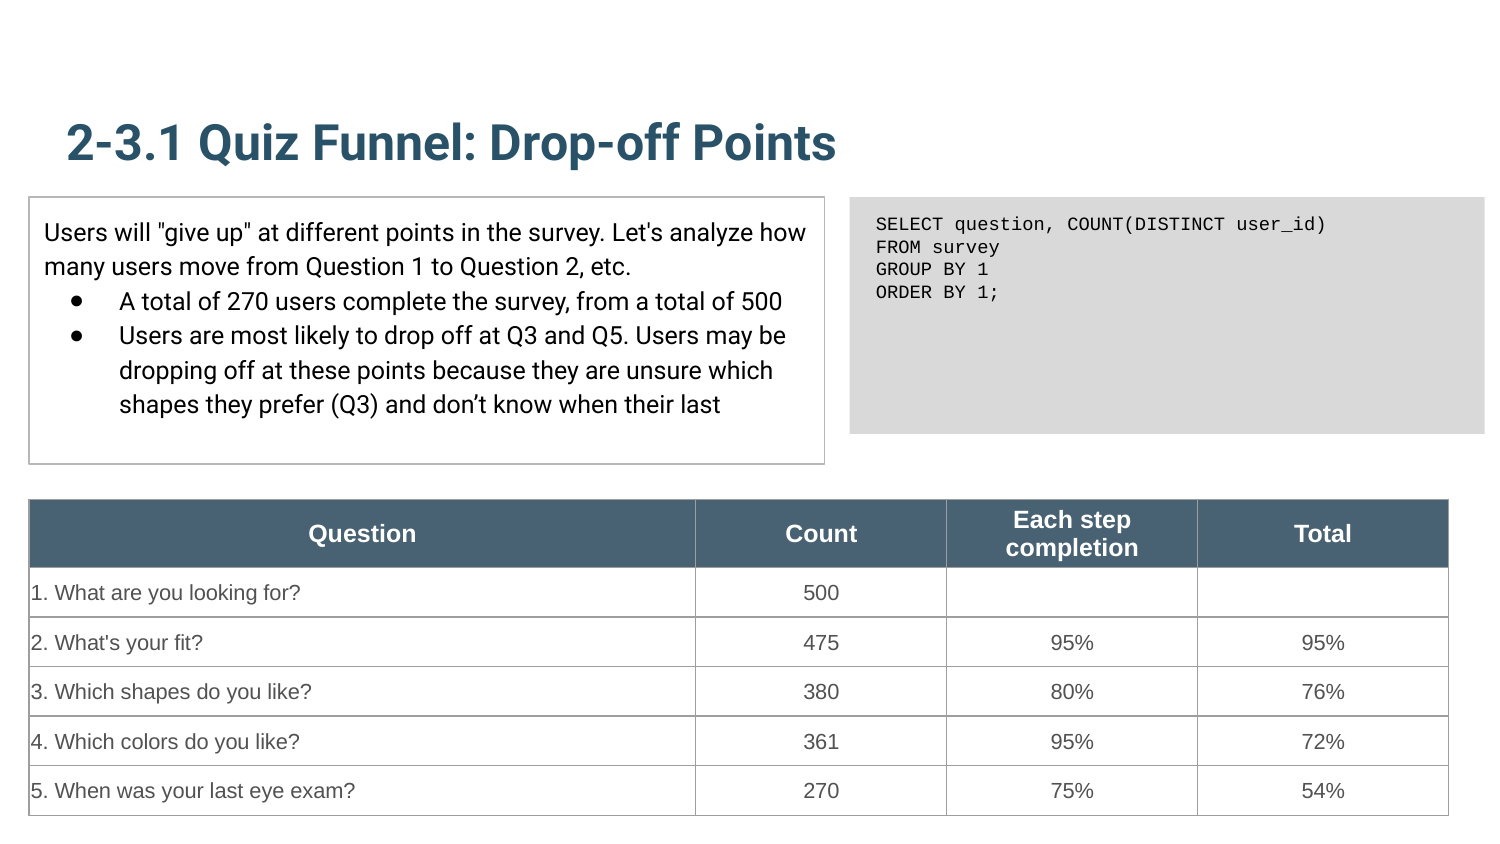

2-3.1 Quiz Funnel: Drop-off Points
Users will "give up" at different points in the survey. Let's analyze how many users move from Question 1 to Question 2, etc.
A total of 270 users complete the survey, from a total of 500
Users are most likely to drop off at Q3 and Q5. Users may be dropping off at these points because they are unsure which shapes they prefer (Q3) and don’t know when their last

 SELECT question, COUNT(DISTINCT user_id)
 FROM survey
 GROUP BY 1
 ORDER BY 1;
| Question | Count | Each step completion | Total |
| --- | --- | --- | --- |
| 1. What are you looking for? | 500 |  |  |
| 2. What's your fit? | 475 | 95% | 95% |
| 3. Which shapes do you like? | 380 | 80% | 76% |
| 4. Which colors do you like? | 361 | 95% | 72% |
| 5. When was your last eye exam? | 270 | 75% | 54% |